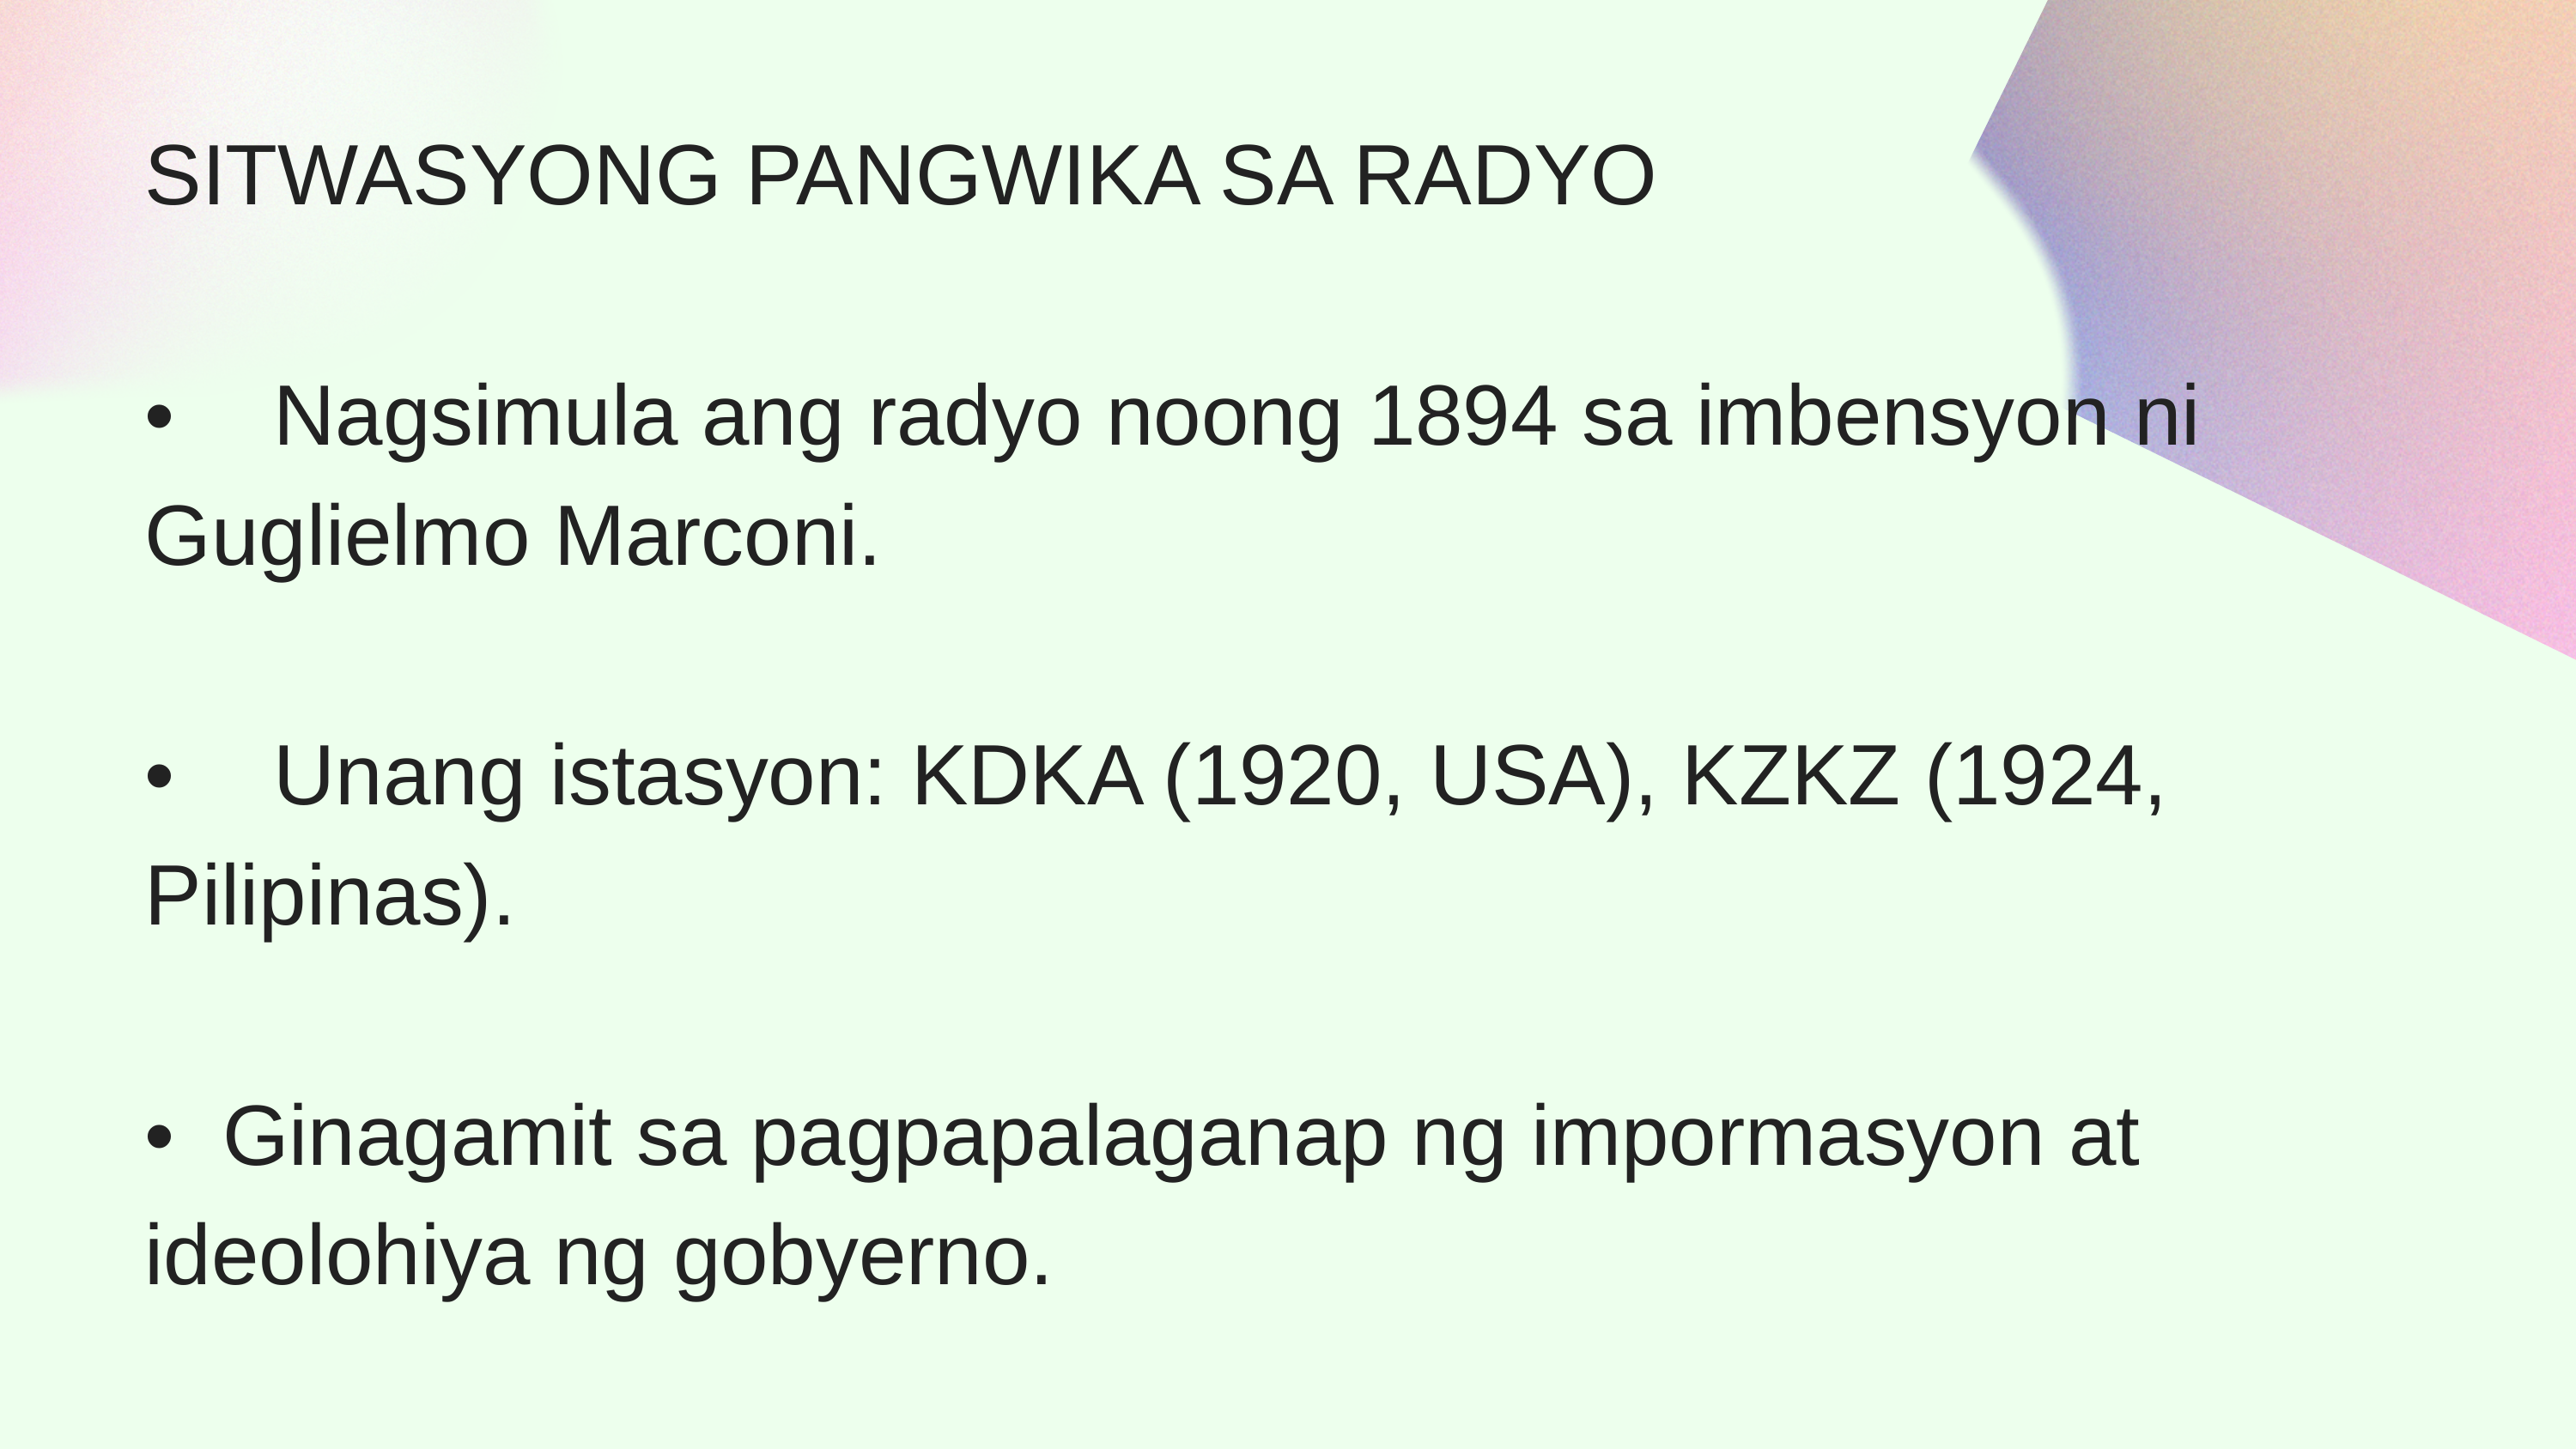

SITWASYONG PANGWIKA SA RADYO
•	Nagsimula ang radyo noong 1894 sa imbensyon ni Guglielmo Marconi.
•	Unang istasyon: KDKA (1920, USA), KZKZ (1924, Pilipinas).
•  Ginagamit sa pagpapalaganap ng impormasyon at ideolohiya ng gobyerno.